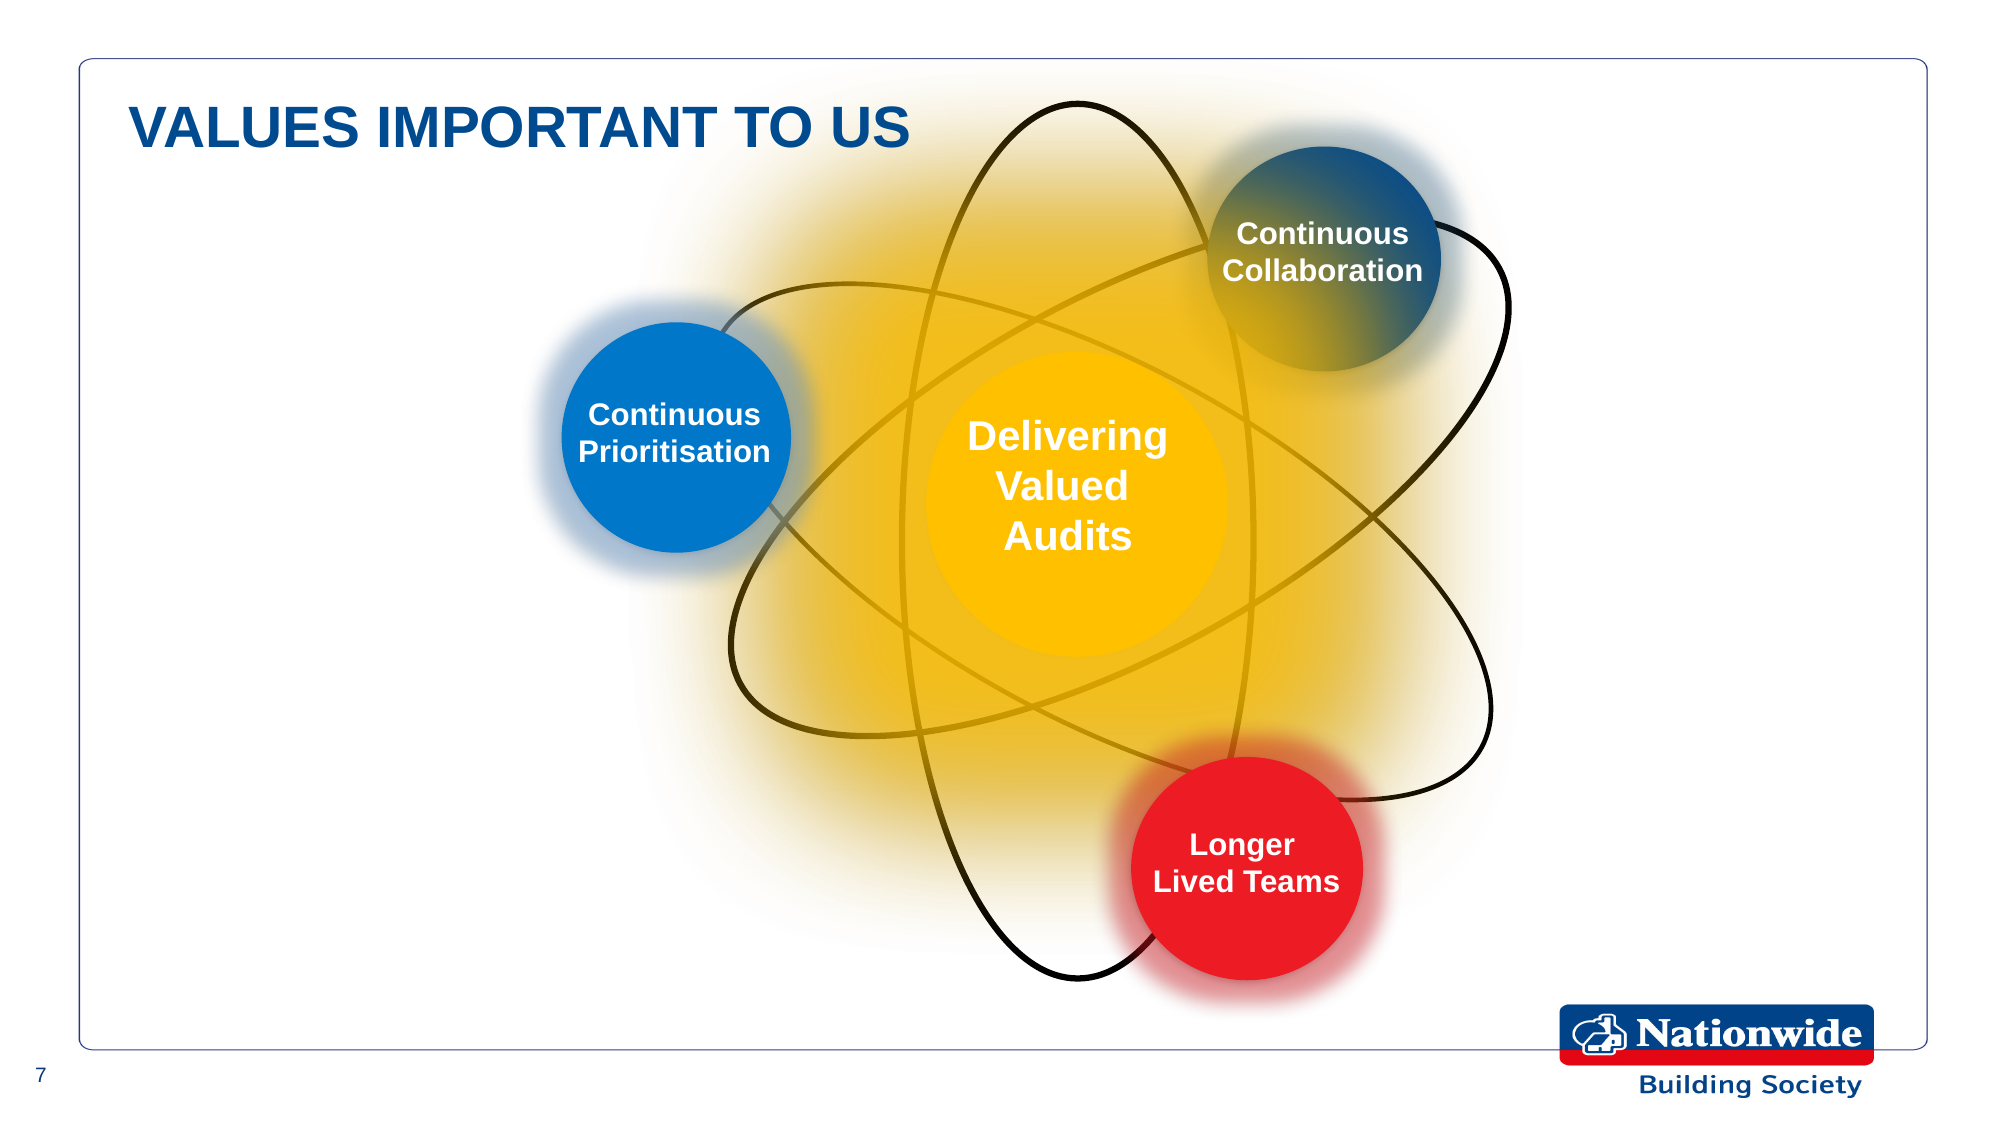

VALUES IMPORTANT TO US

Continuous Collaboration

Continuous Prioritisation
Delivering Valued
Audits

Longer
Lived Teams